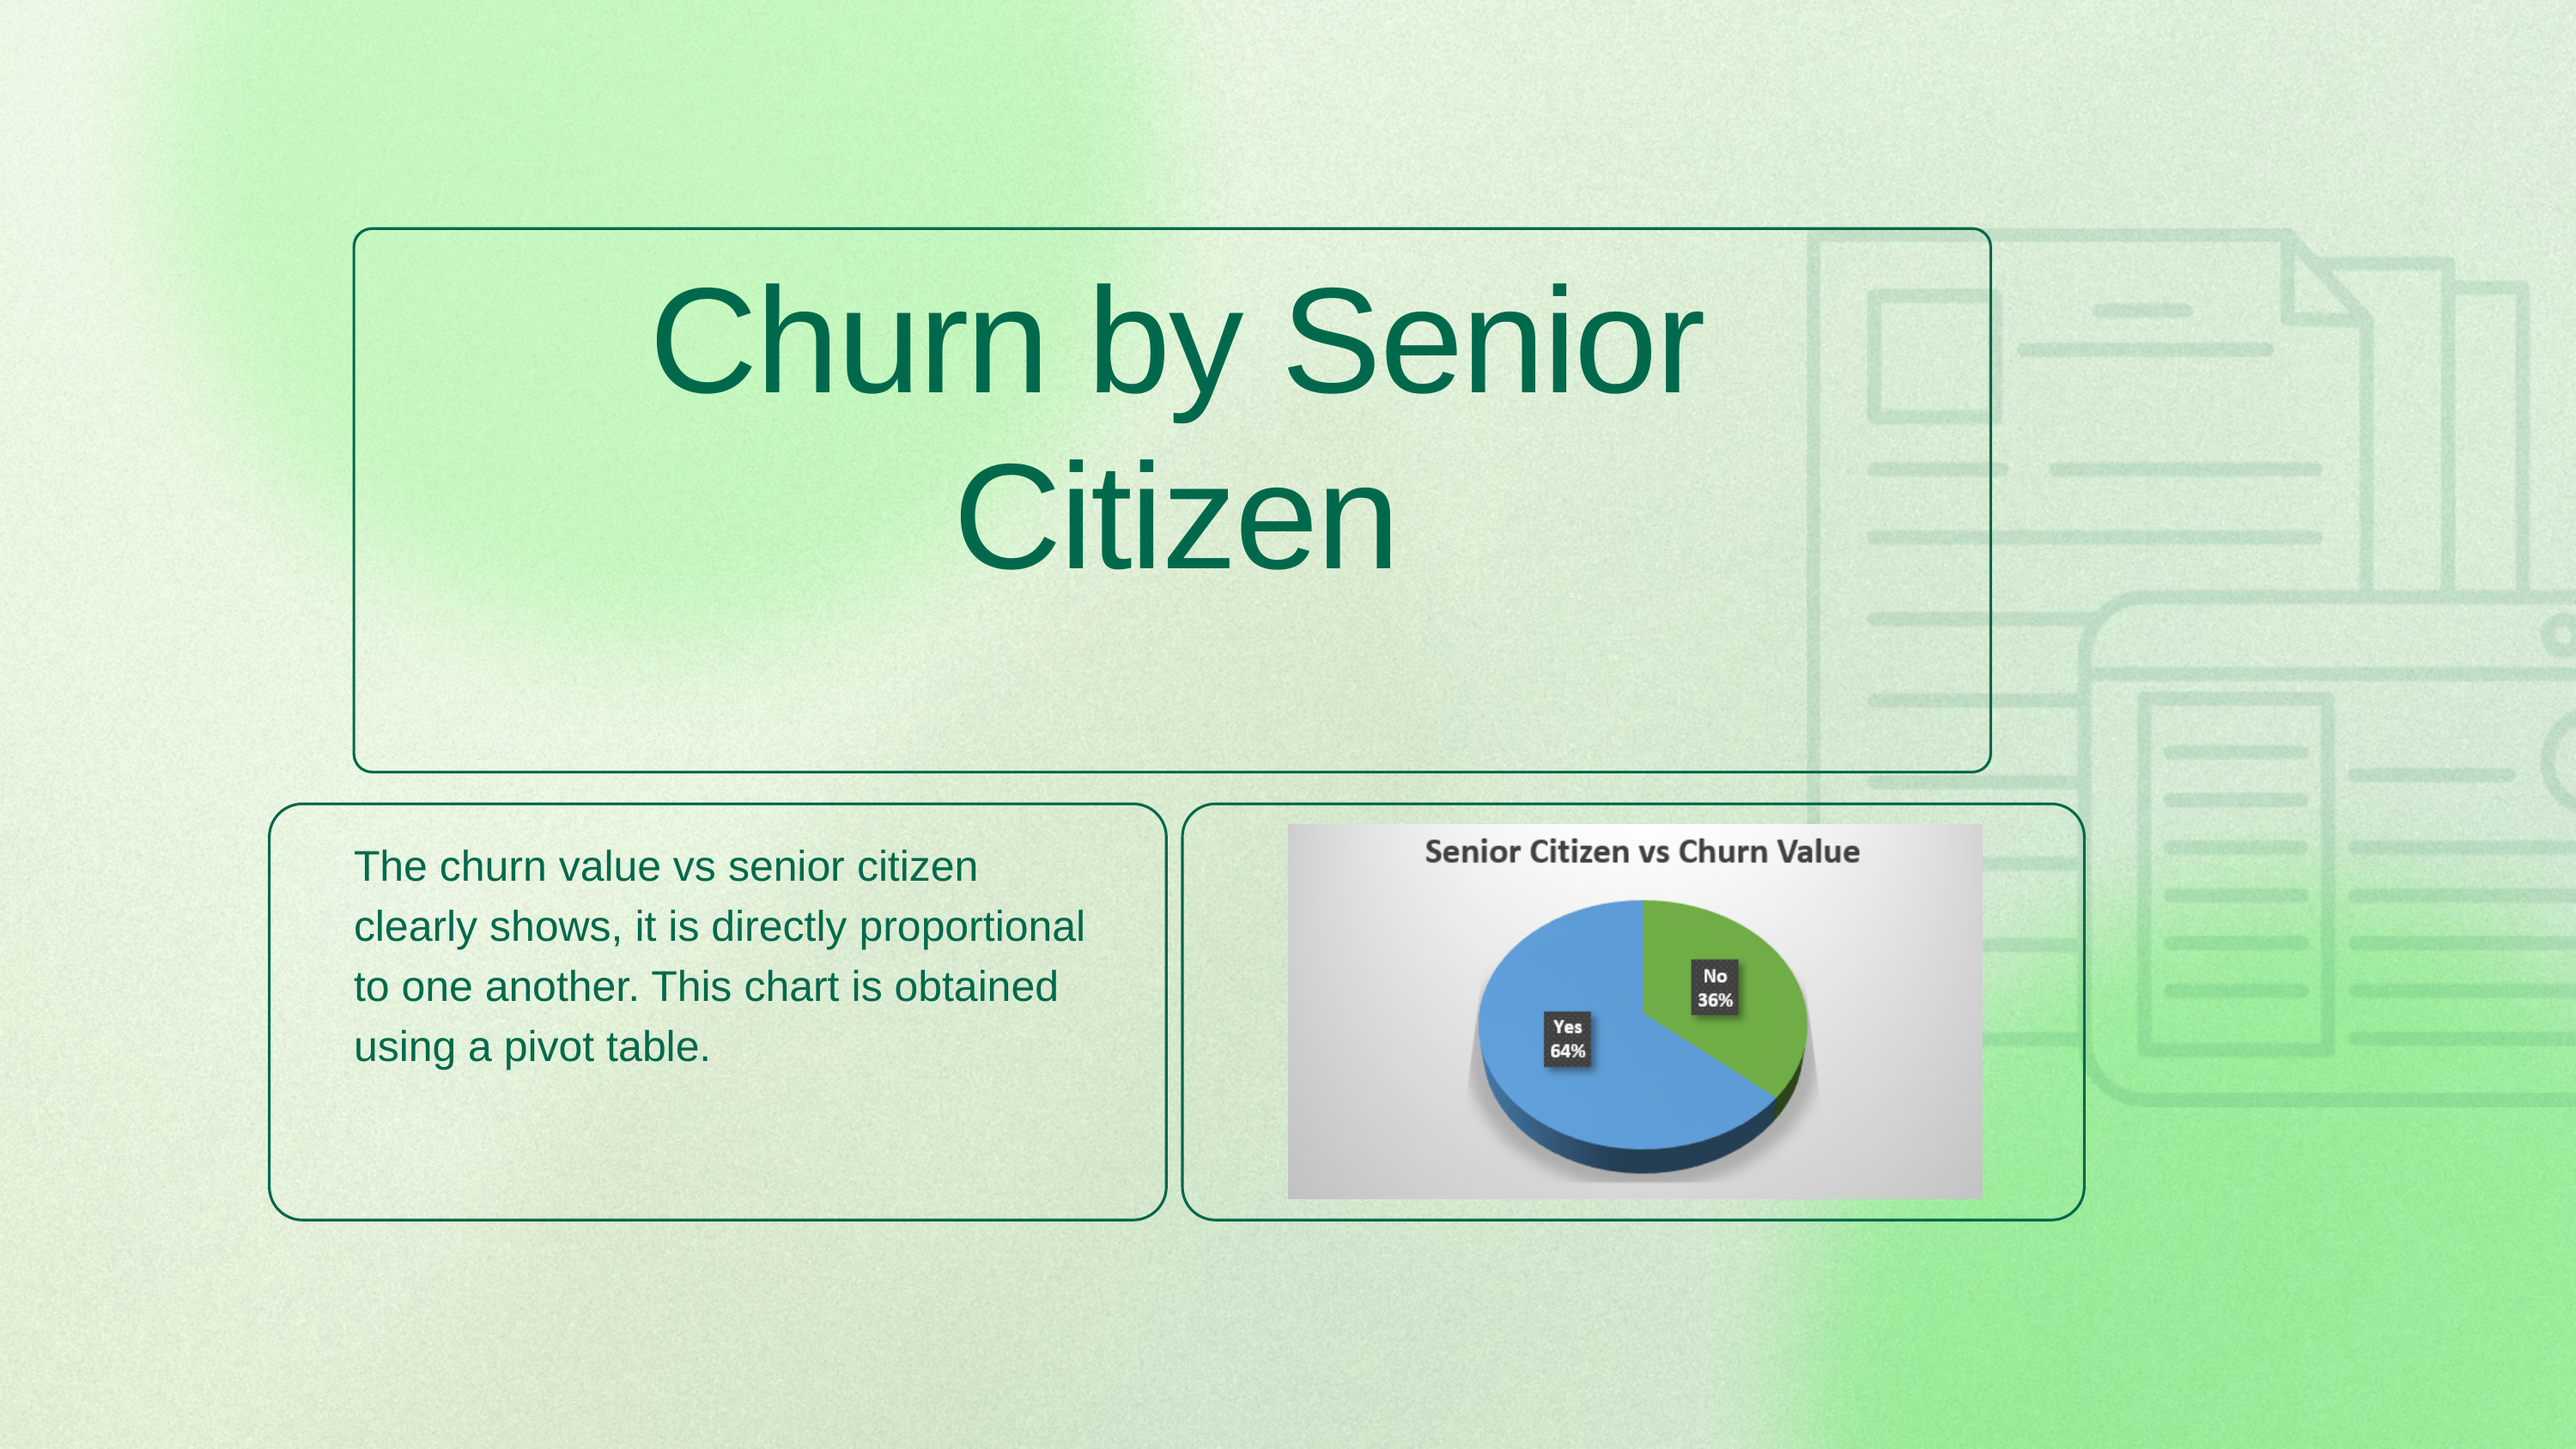

Churn by Senior Citizen

The churn value vs senior citizen clearly shows, it is directly proportional to one another. This chart is obtained using a pivot table.